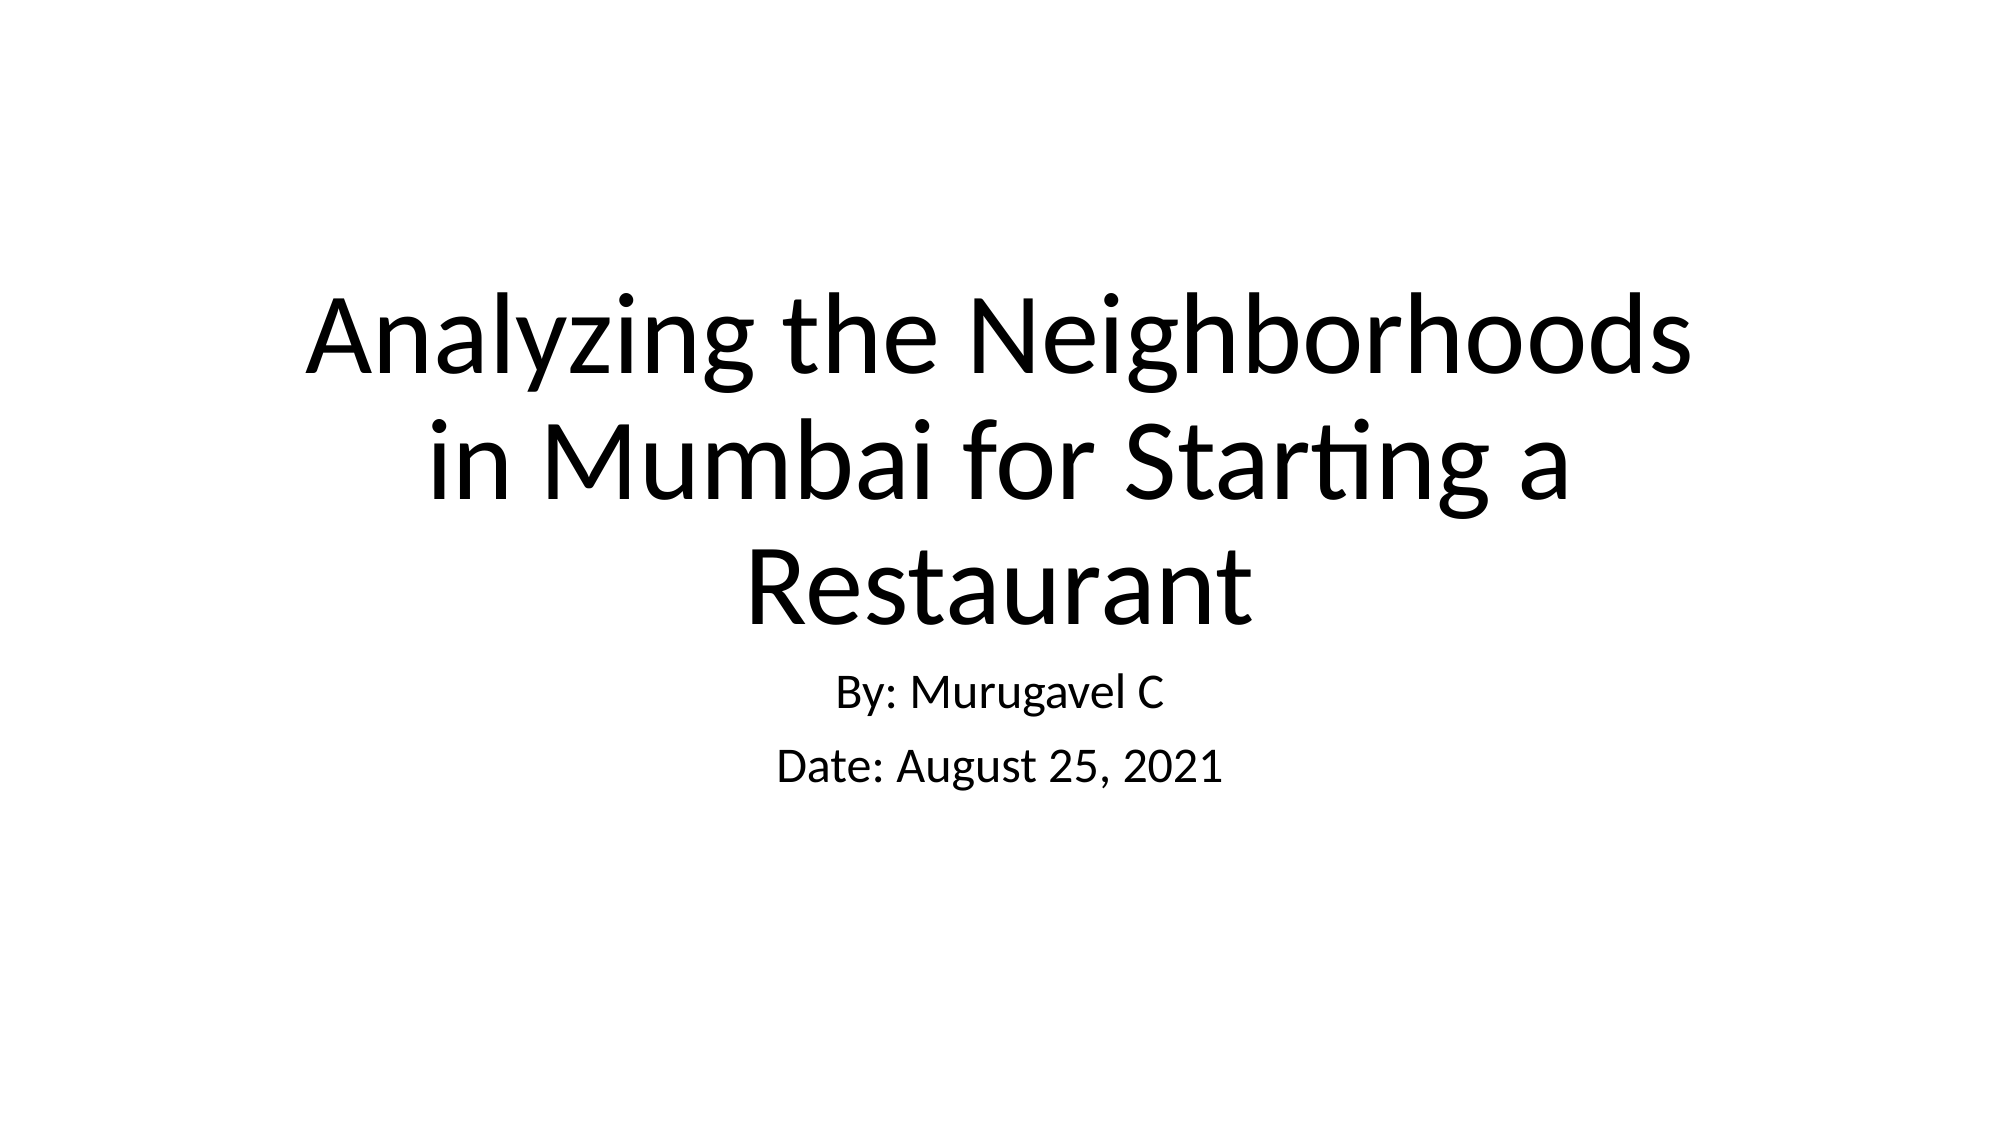

# Analyzing the Neighborhoods in Mumbai for Starting a Restaurant
By: Murugavel C
Date: August 25, 2021